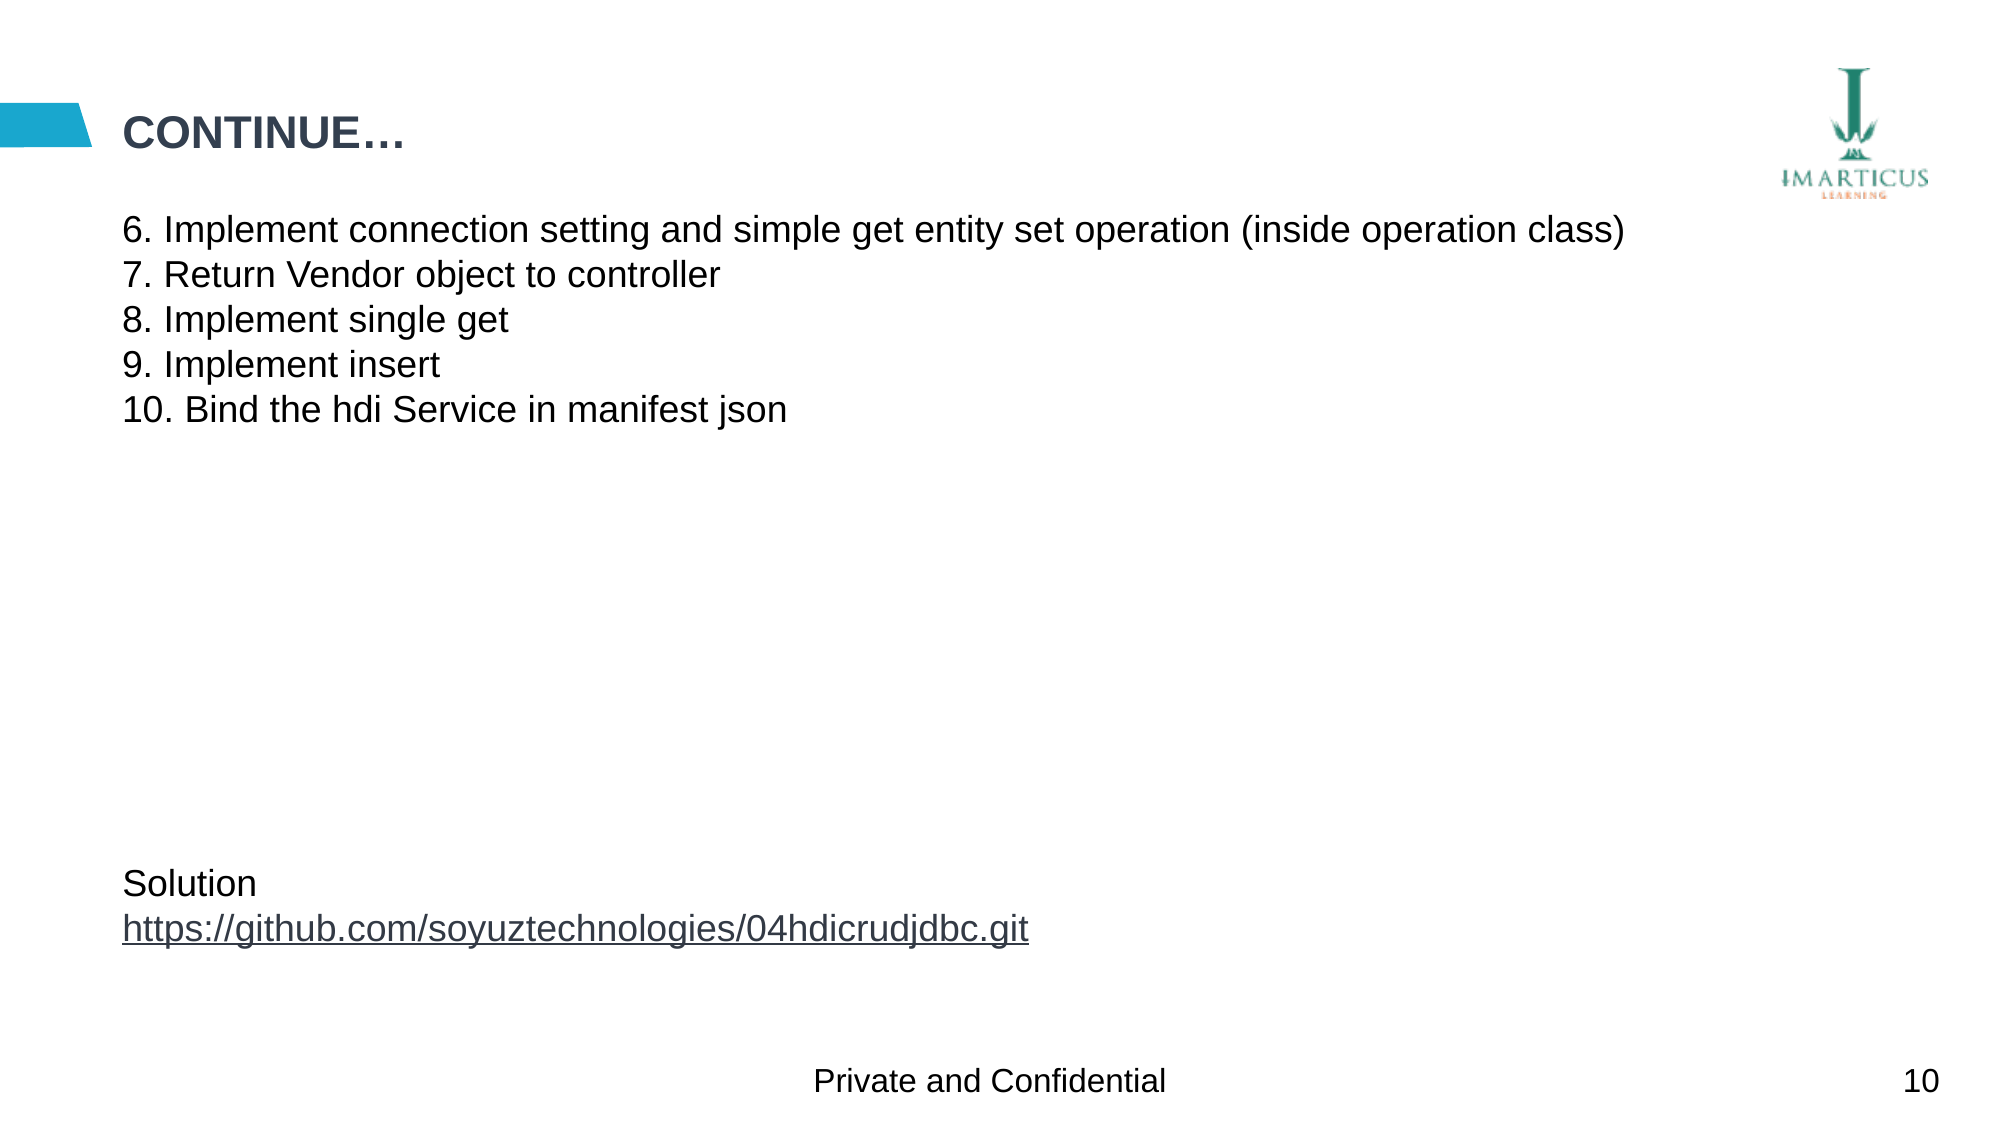

# CONTINUE…
6. Implement connection setting and simple get entity set operation (inside operation class)
7. Return Vendor object to controller
8. Implement single get
9. Implement insert
10. Bind the hdi Service in manifest json

Solution
https://github.com/soyuztechnologies/04hdicrudjdbc.git